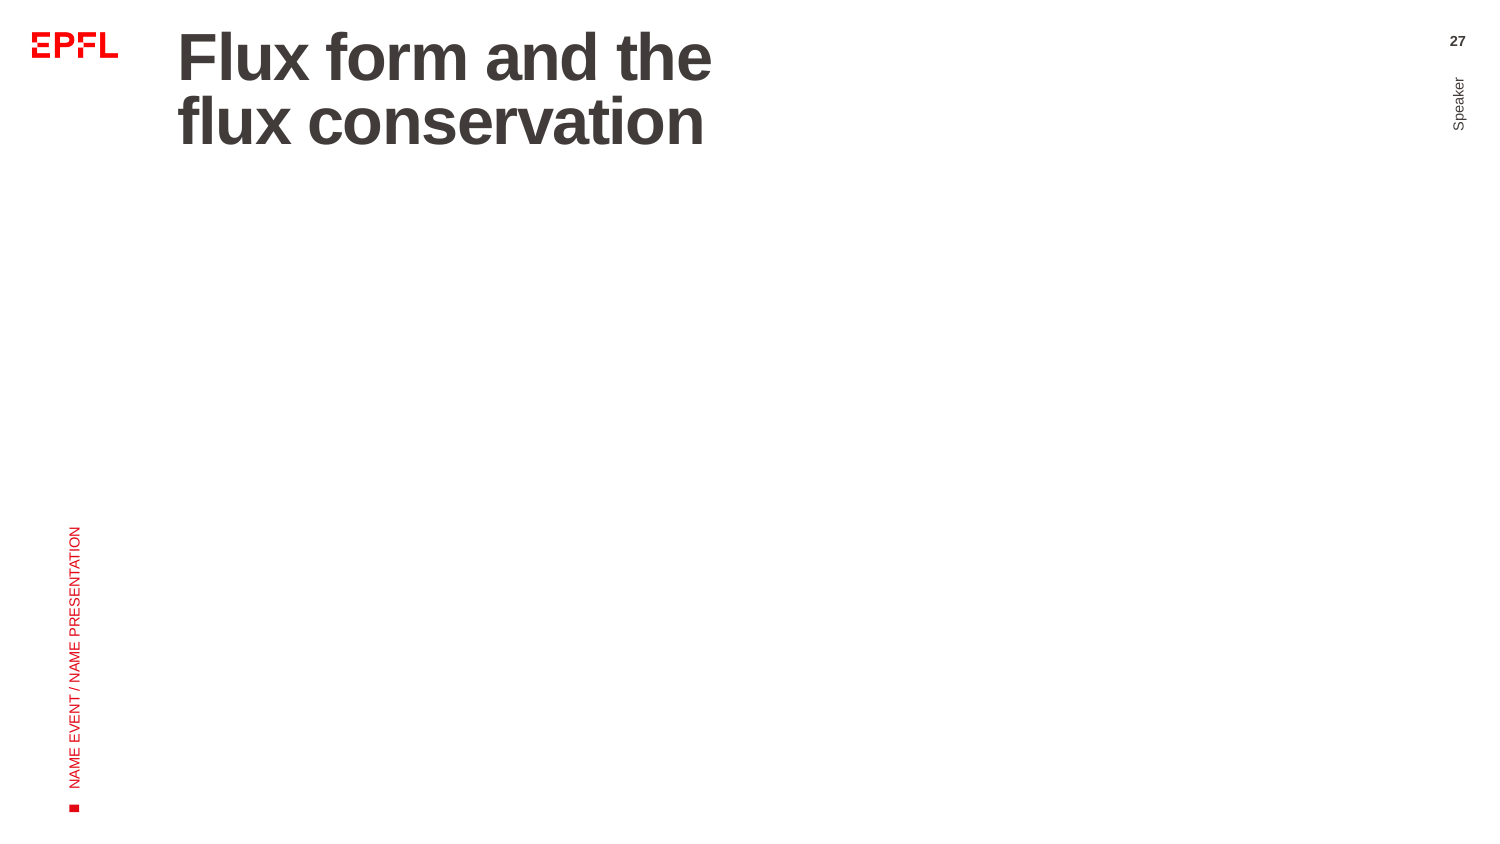

# Flux form and the flux conservation
27

Speaker
NAME EVENT / NAME PRESENTATION